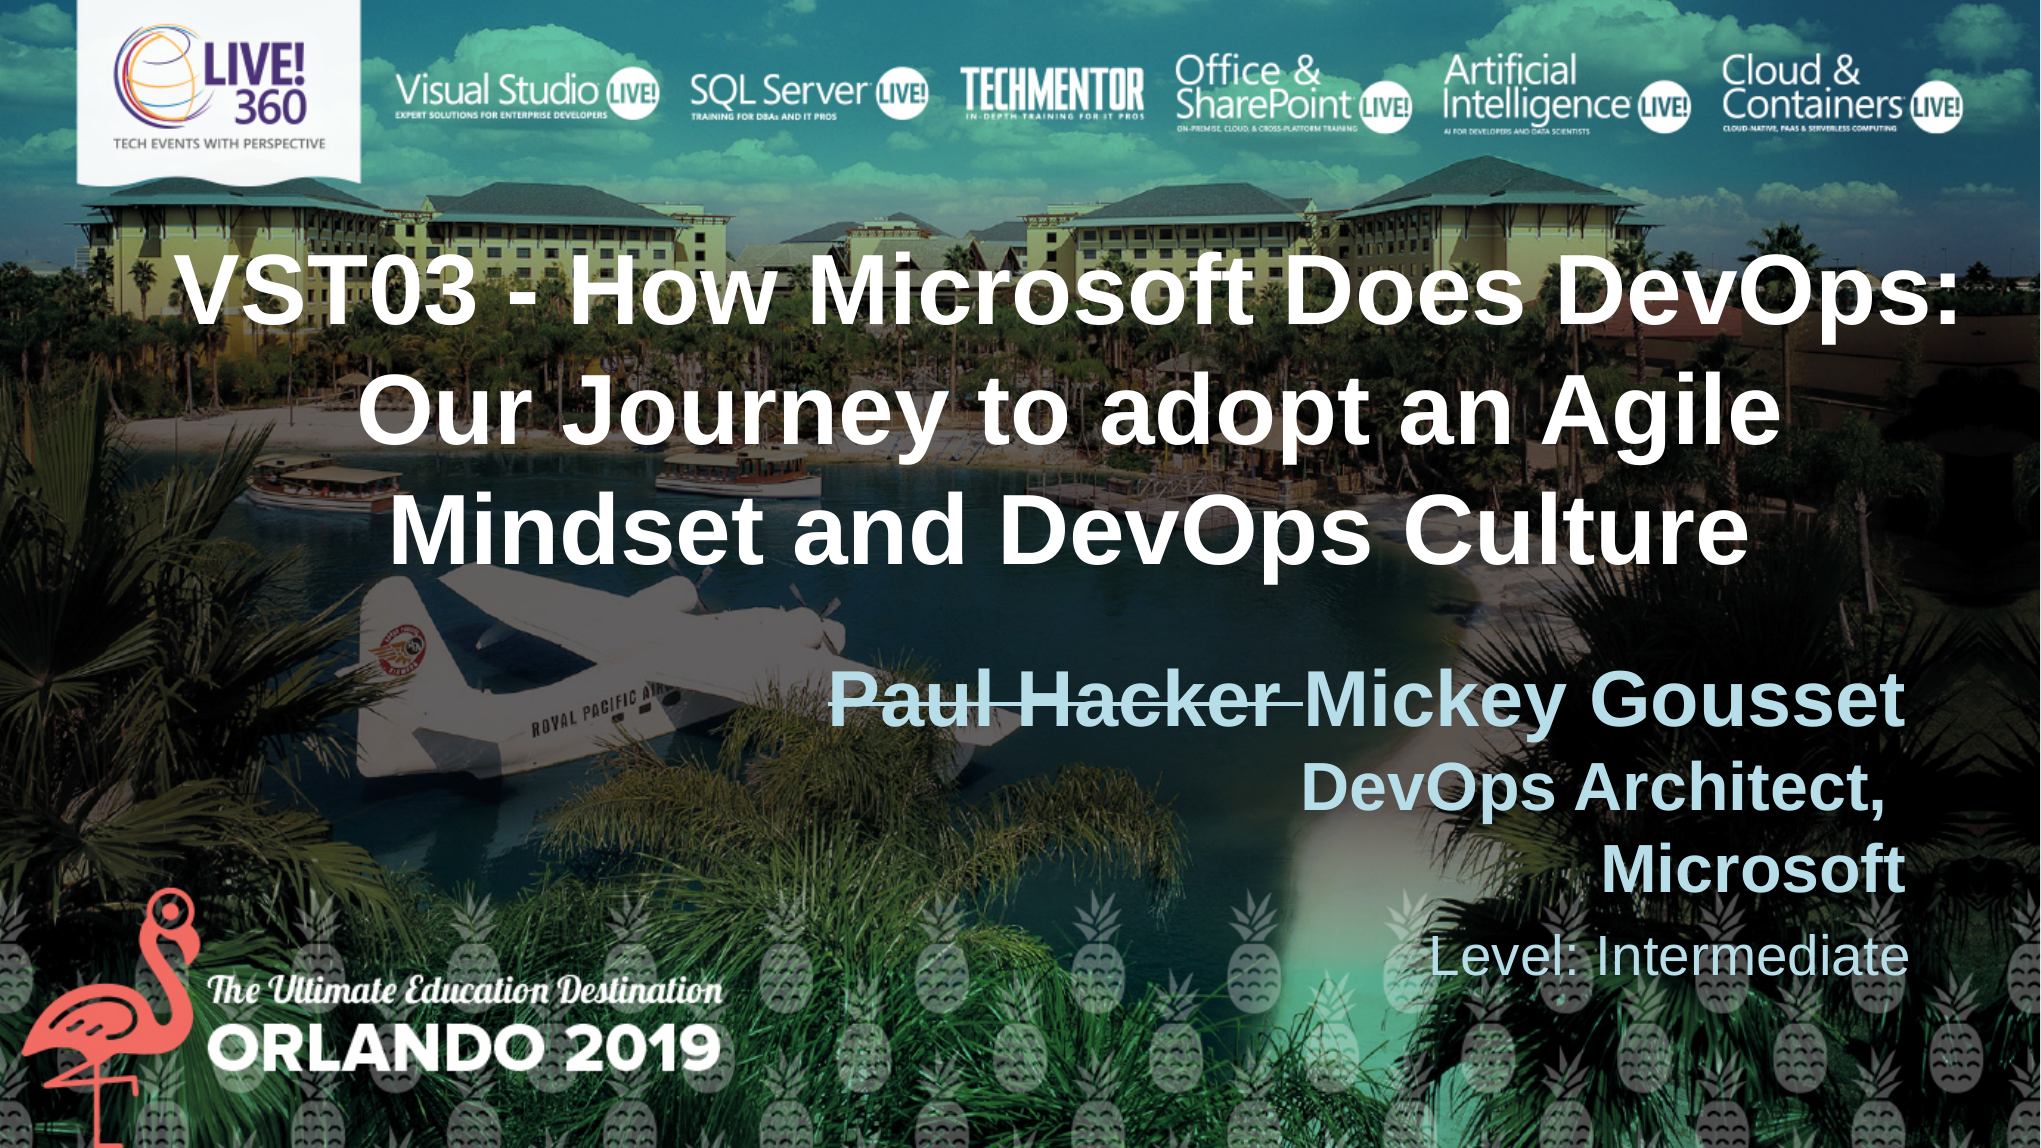

VST03 - How Microsoft Does DevOps: Our Journey to adopt an Agile Mindset and DevOps Culture
Paul Hacker Mickey Gousset
DevOps Architect,
Microsoft

Level: Intermediate